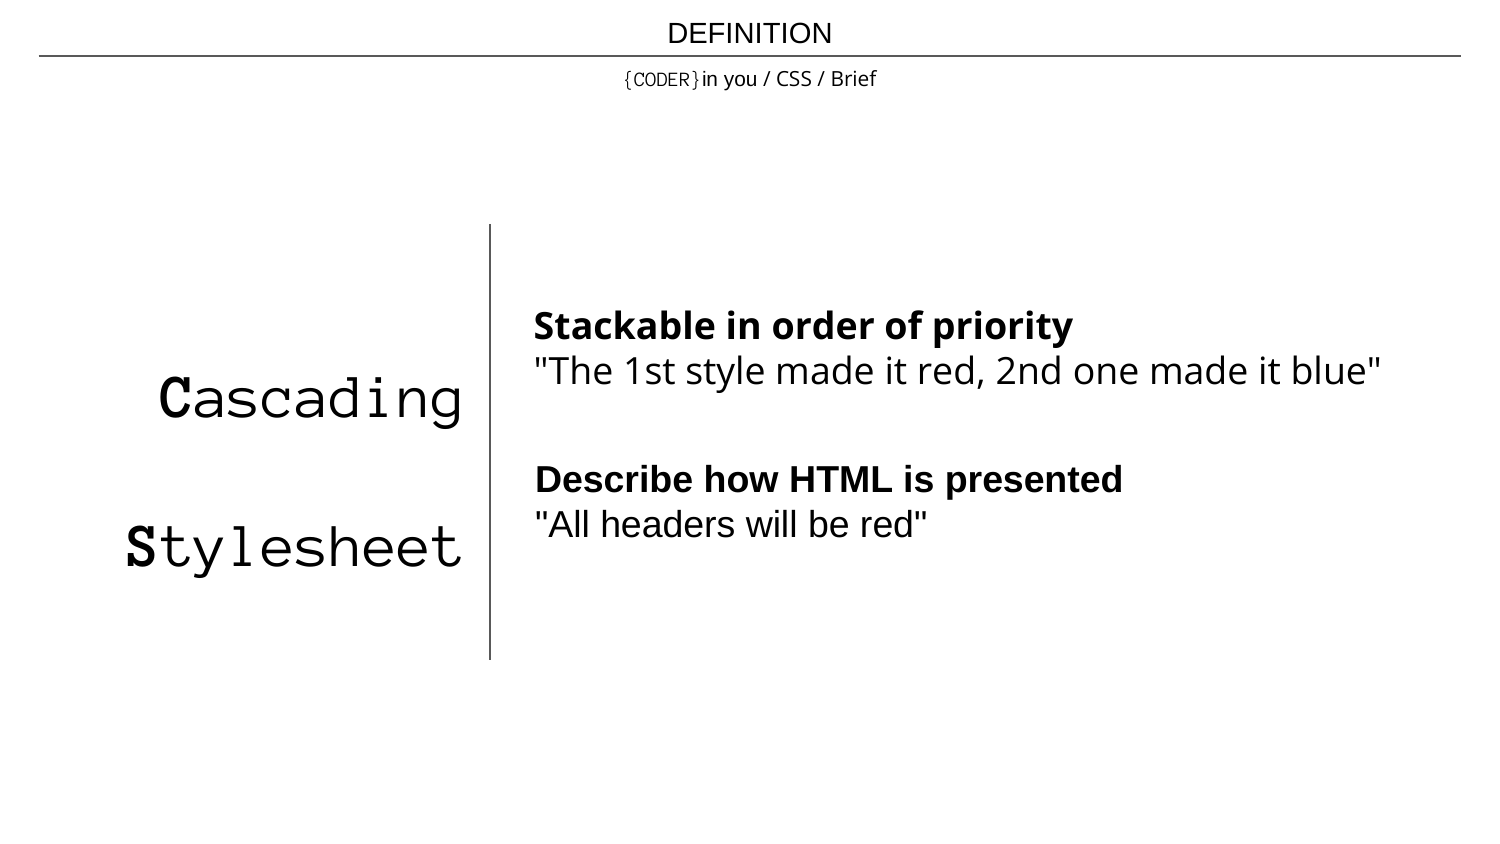

DEFINITION
{CODER}in you / CSS / Brief
Cascading
Stylesheet
Stackable in order of priority
"The 1st style made it red, 2nd one made it blue"
Describe how HTML is presented
"All headers will be red"